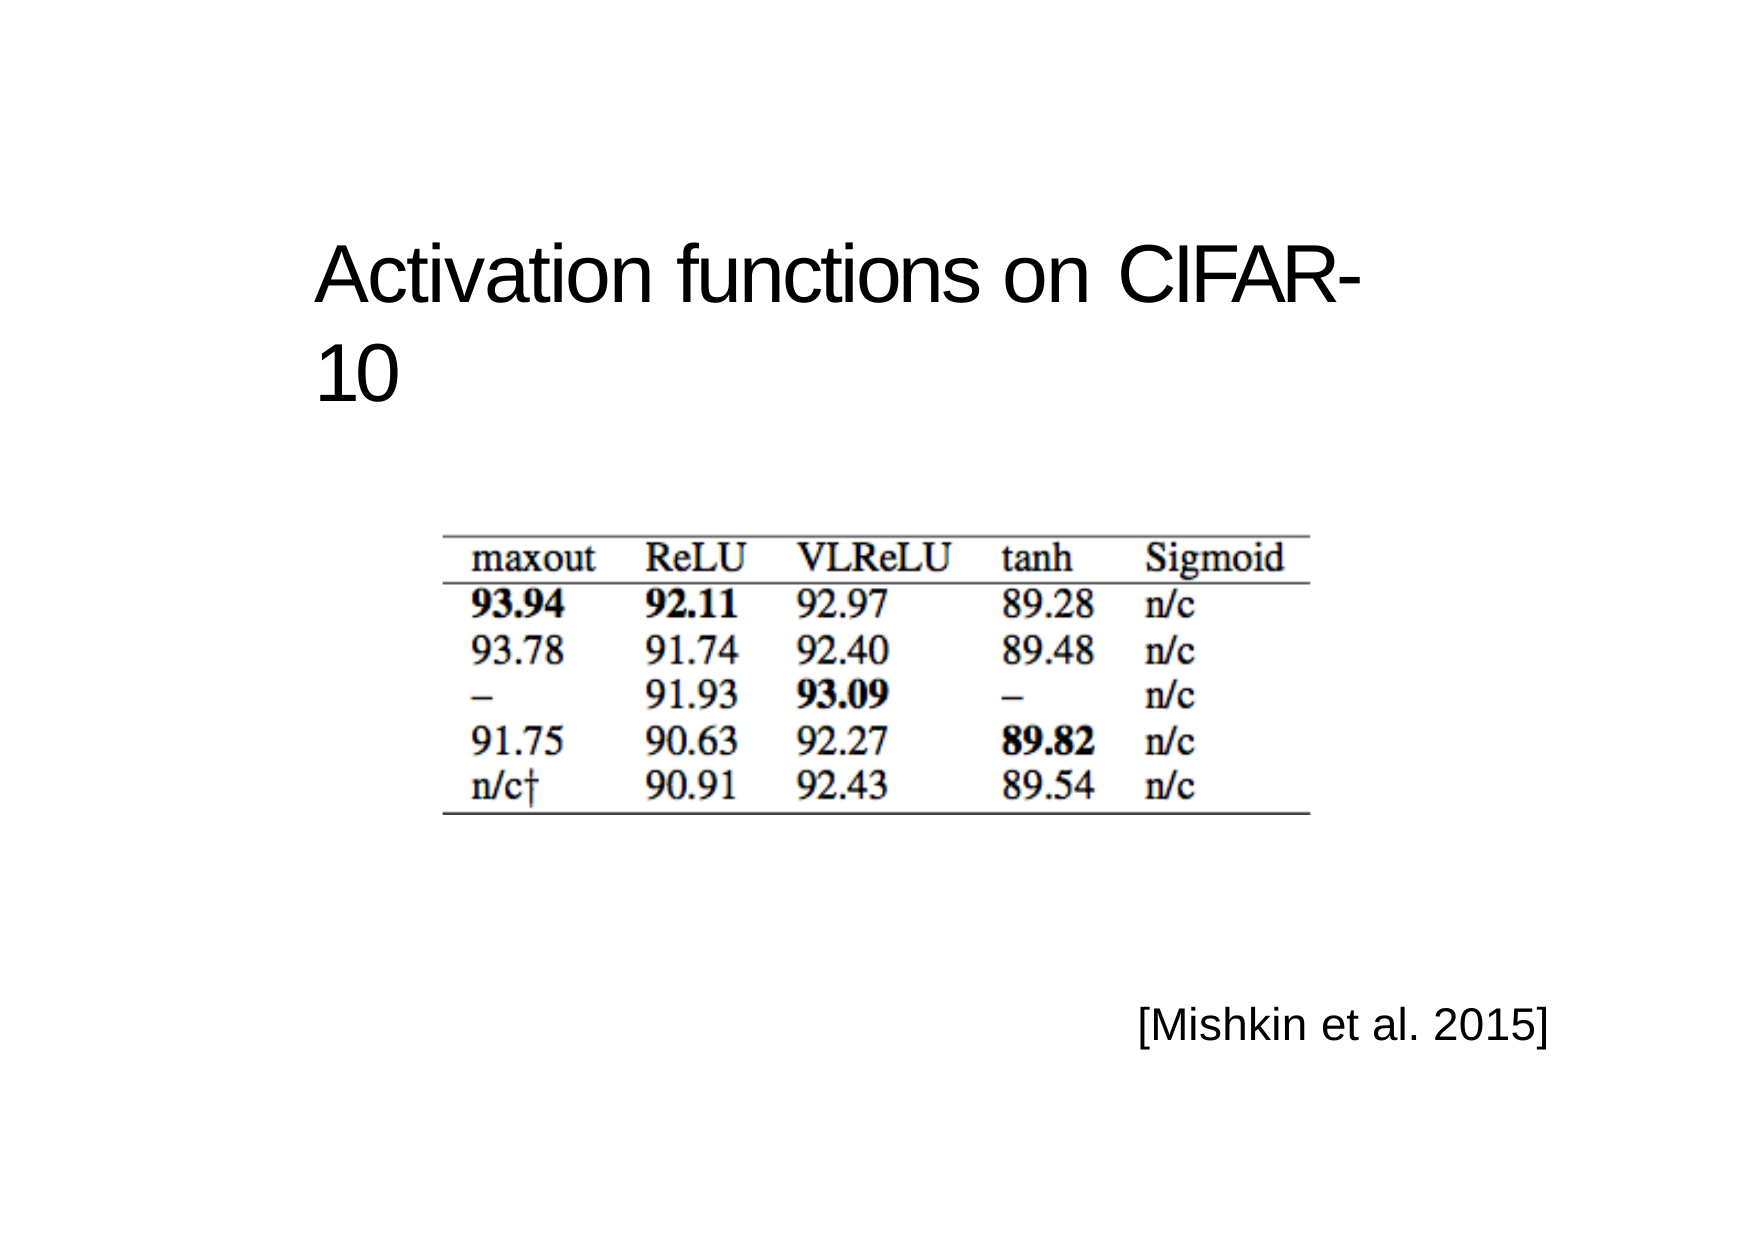

# Activation functions on CIFAR-10

[Mishkin et al. 2015]